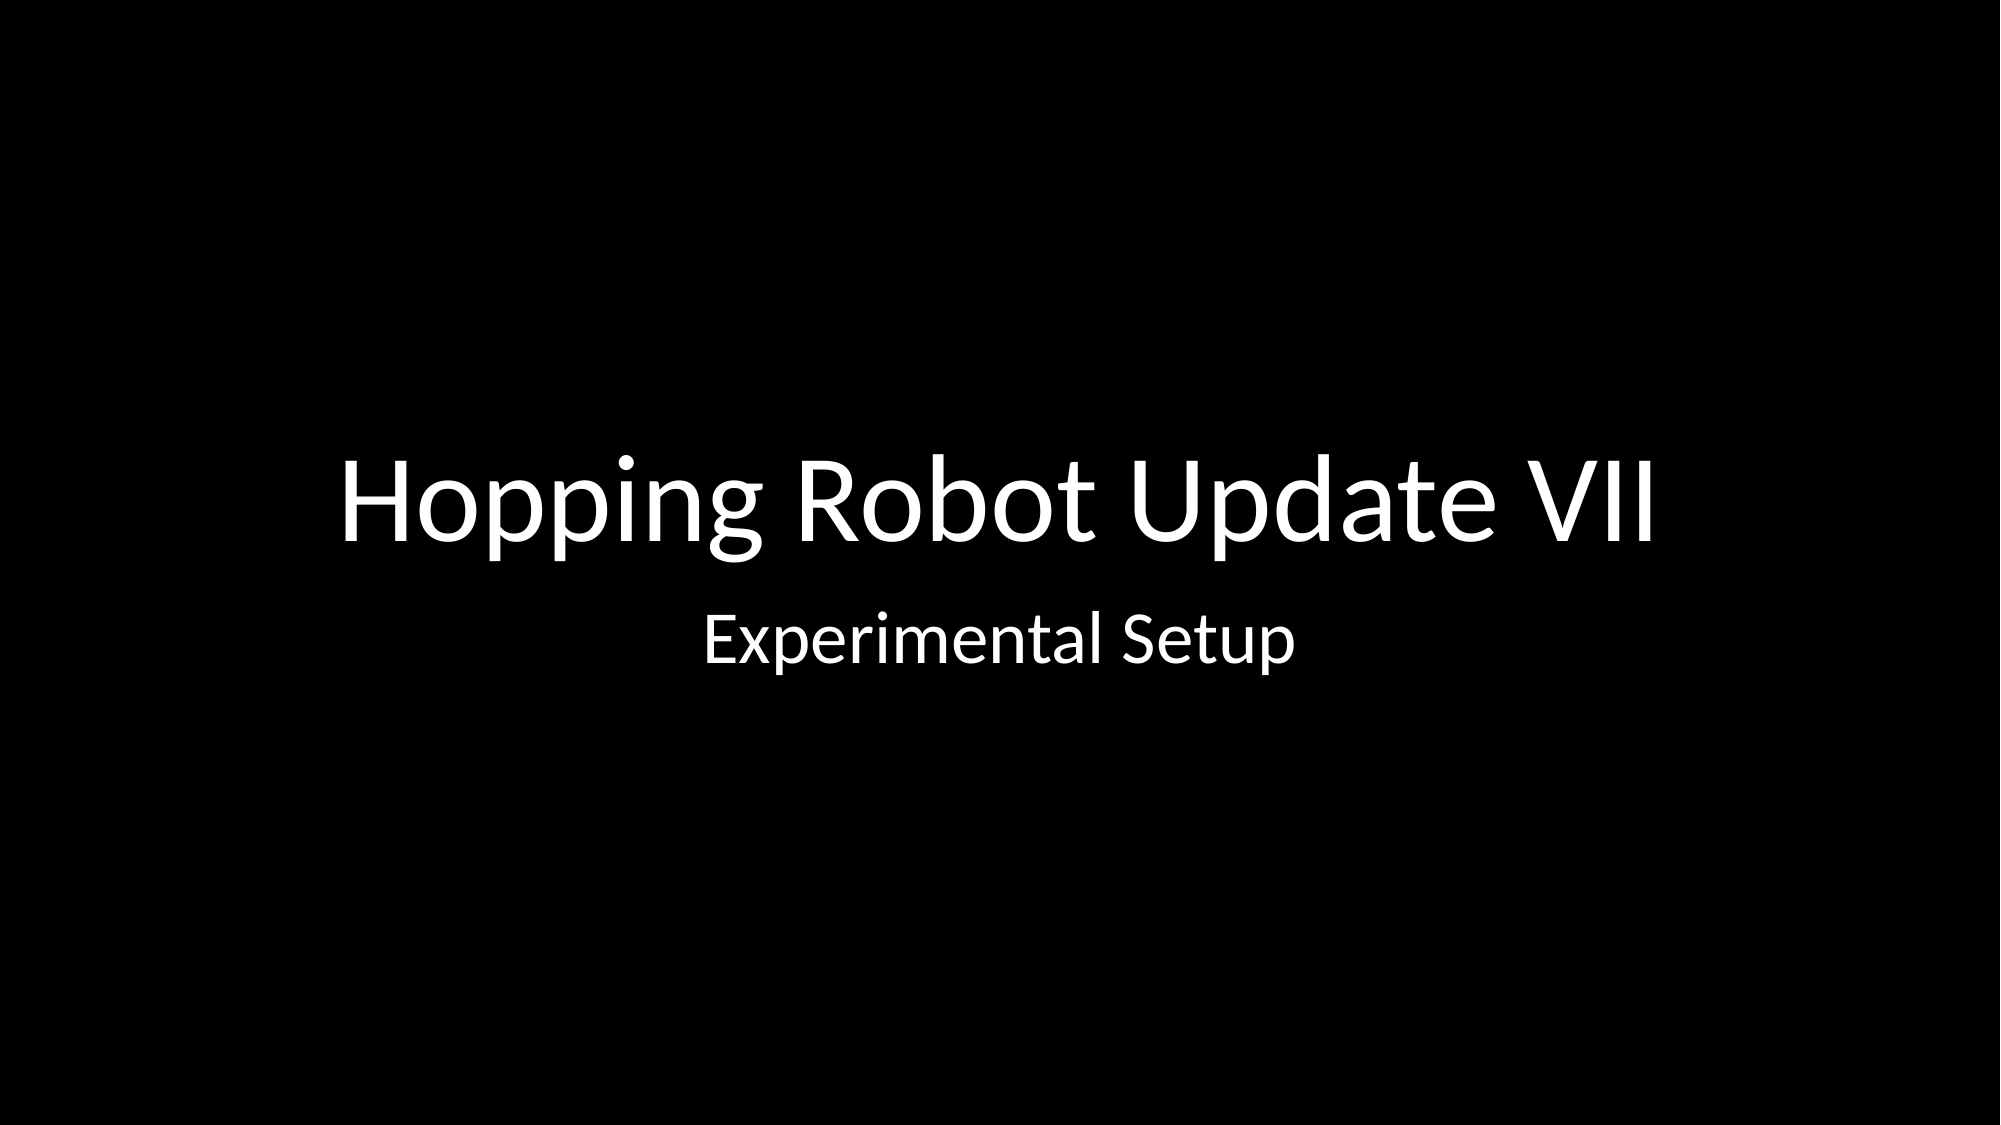

# Hopping Robot Update VII
Experimental Setup